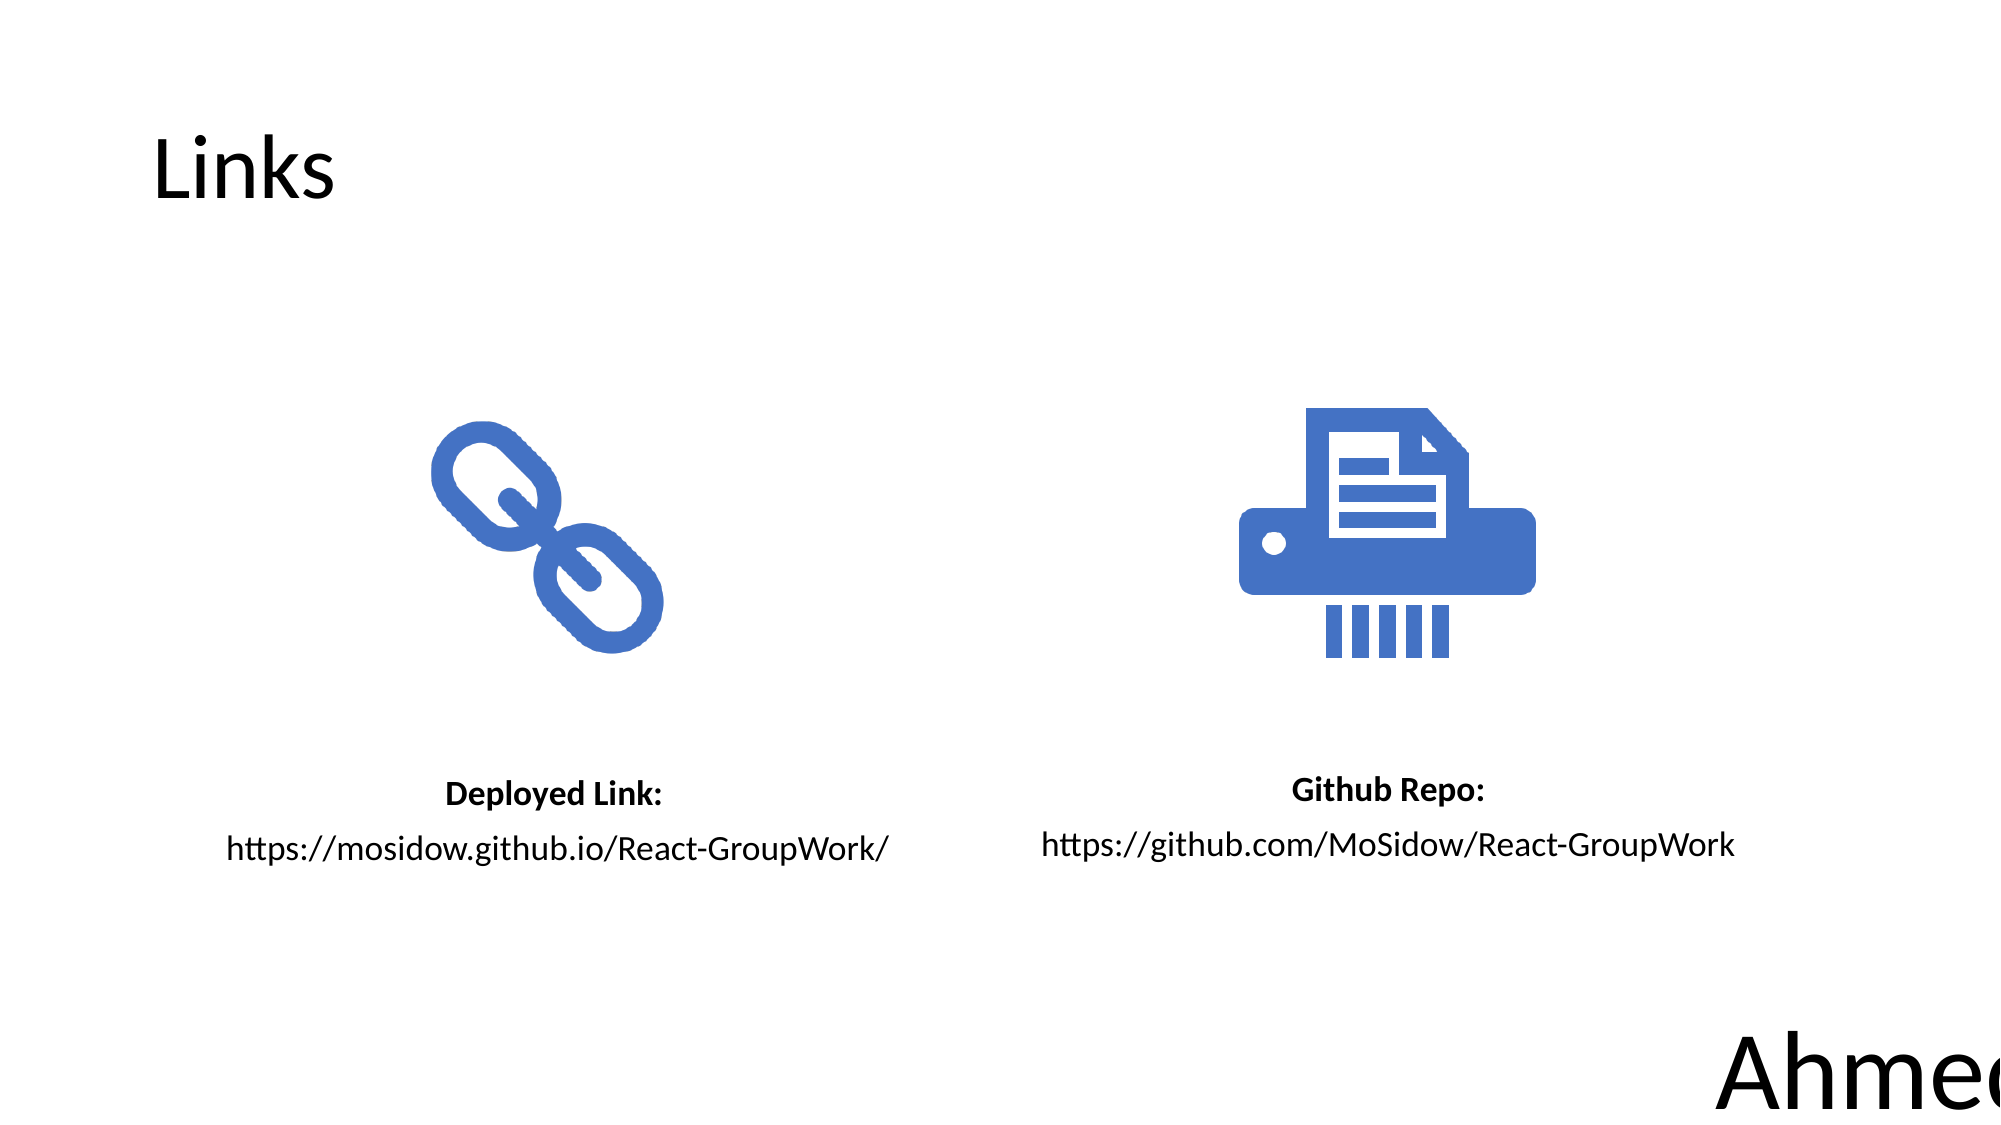

# Links
Deployed Link:
 https://mosidow.github.io/React-GroupWork/
Github Repo:
https://github.com/MoSidow/React-GroupWork
Ahmed